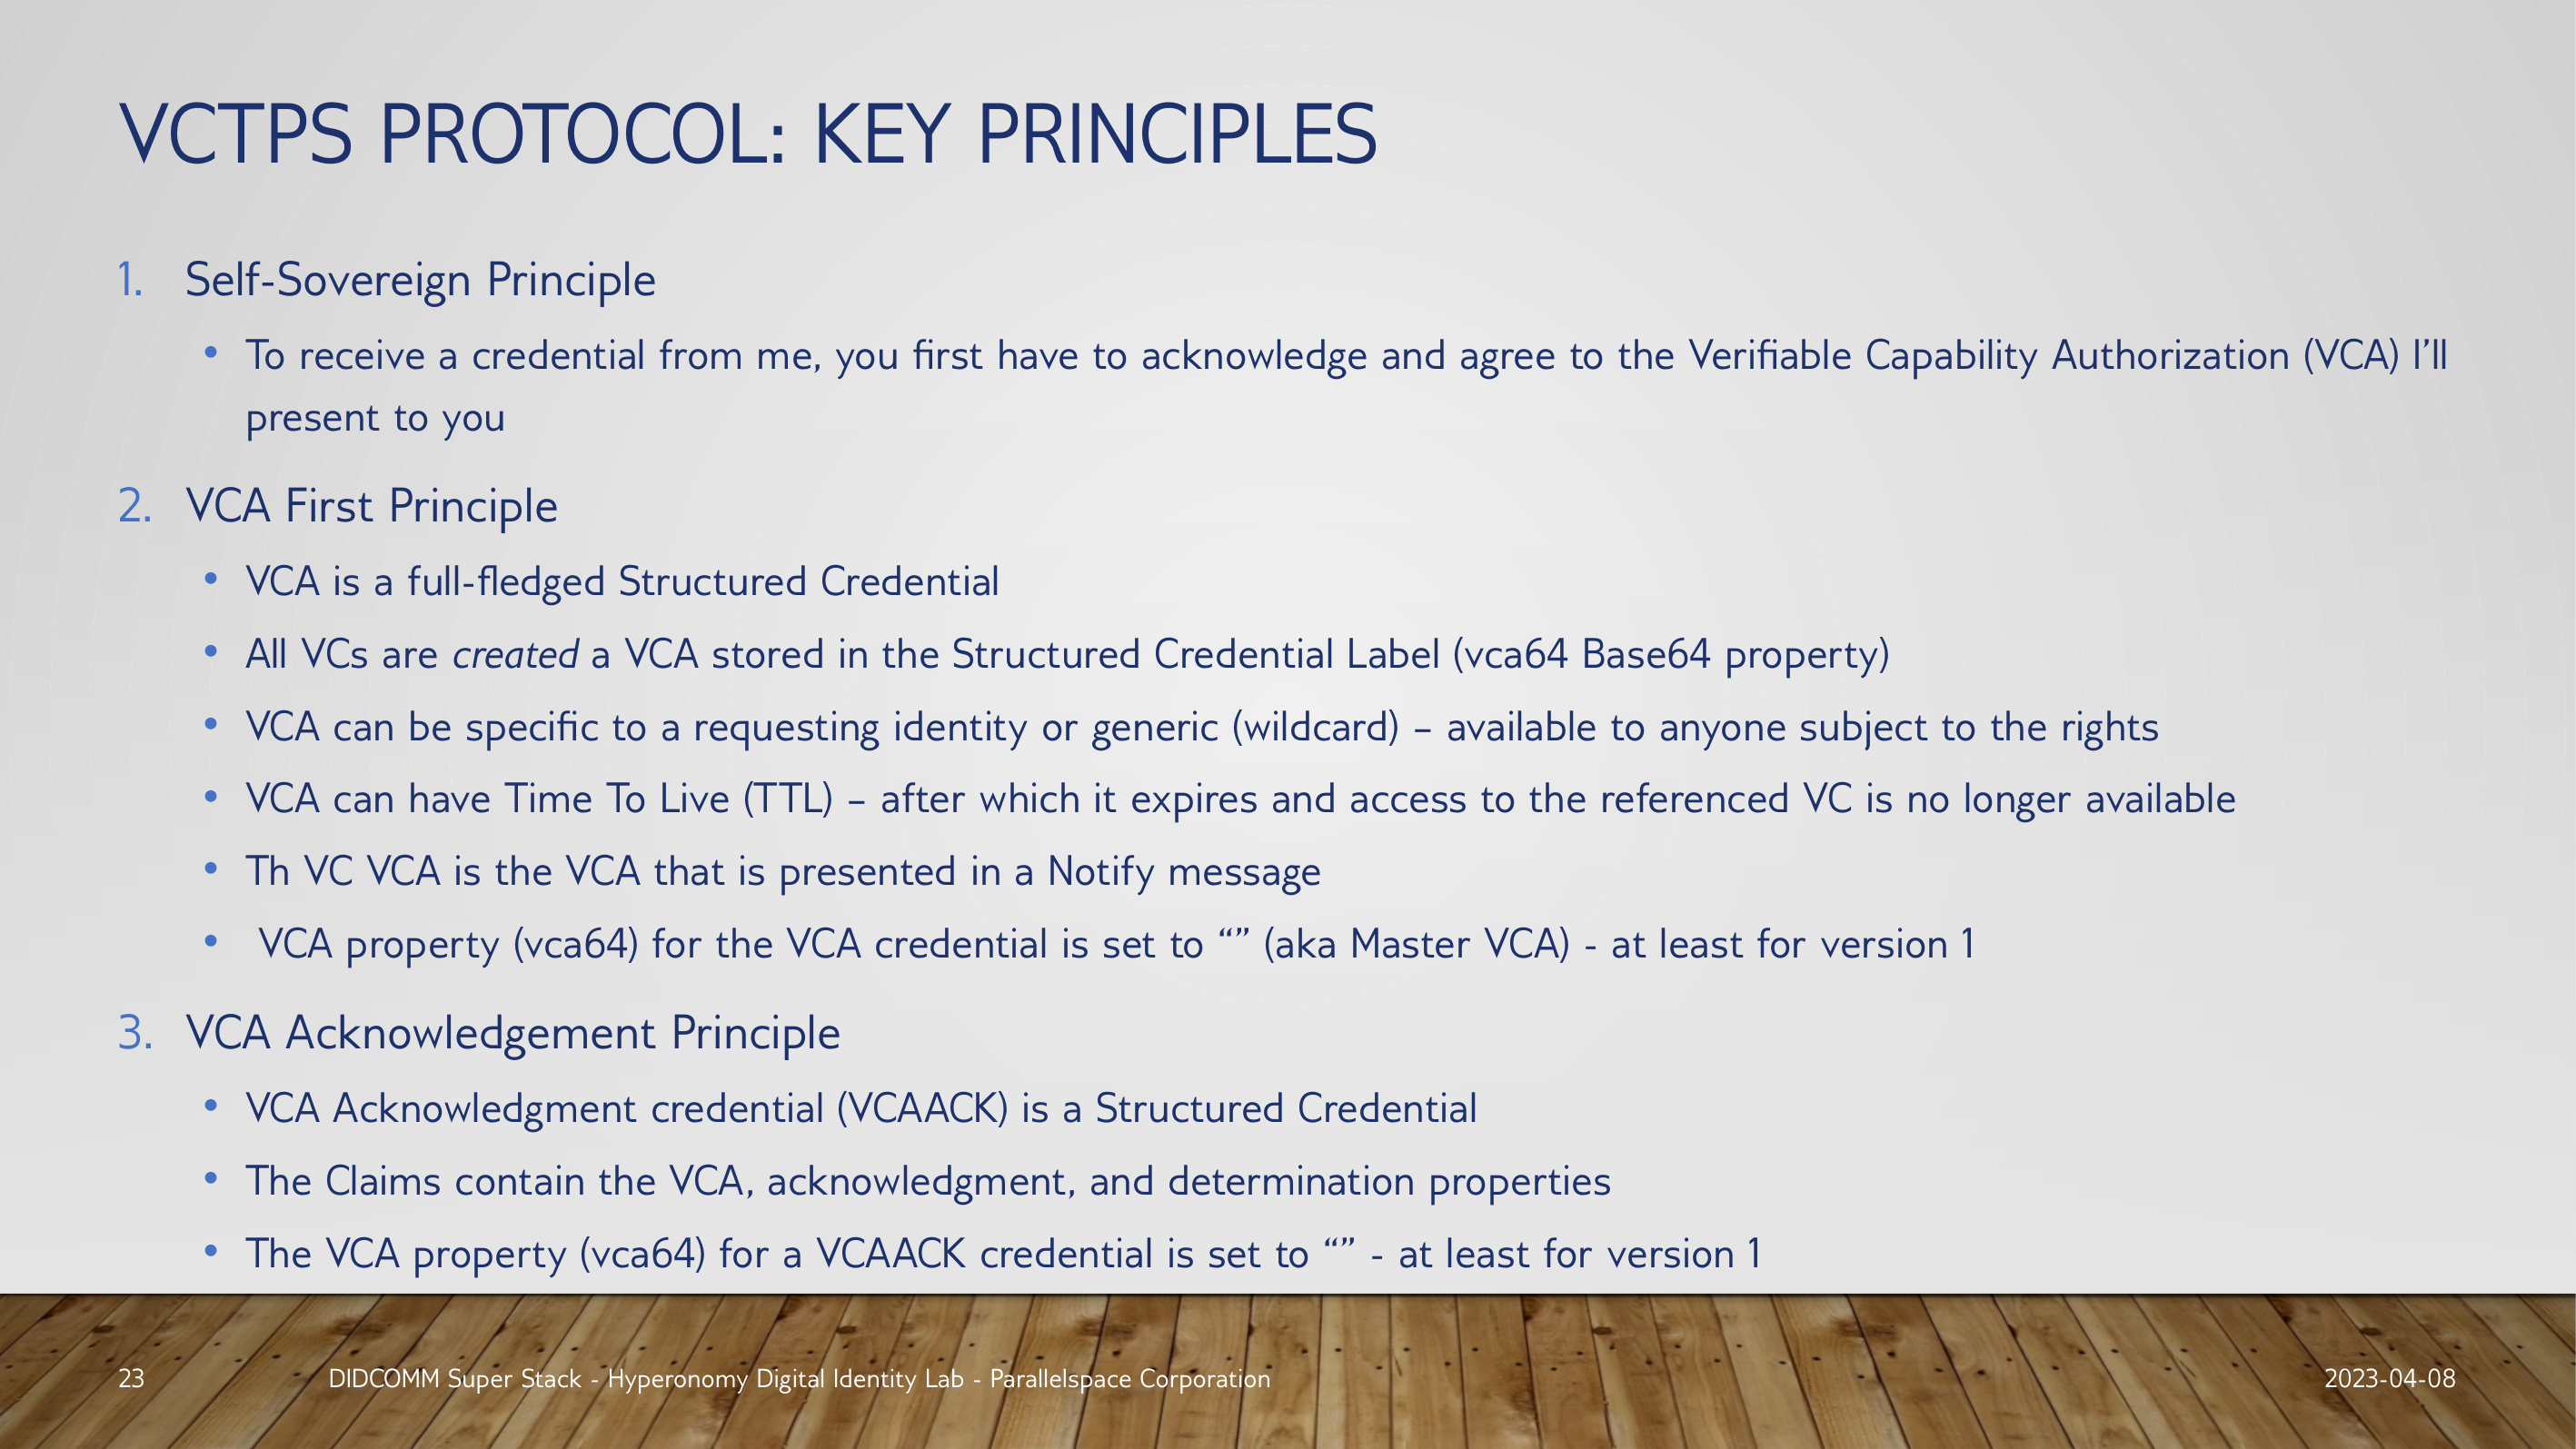

# VCTPS Protocol: Key Principles
Self-Sovereign Principle
To receive a credential from me, you first have to acknowledge and agree to the Verifiable Capability Authorization (VCA) I’ll present to you
VCA First Principle
VCA is a full-fledged Structured Credential
All VCs are created a VCA stored in the Structured Credential Label (vca64 Base64 property)
VCA can be specific to a requesting identity or generic (wildcard) – available to anyone subject to the rights
VCA can have Time To Live (TTL) – after which it expires and access to the referenced VC is no longer available
Th VC VCA is the VCA that is presented in a Notify message
 VCA property (vca64) for the VCA credential is set to “” (aka Master VCA) - at least for version 1
VCA Acknowledgement Principle
VCA Acknowledgment credential (VCAACK) is a Structured Credential
The Claims contain the VCA, acknowledgment, and determination properties
The VCA property (vca64) for a VCAACK credential is set to “” - at least for version 1

23
2023-04-08
DIDCOMM Super Stack - Hyperonomy Digital Identity Lab - Parallelspace Corporation